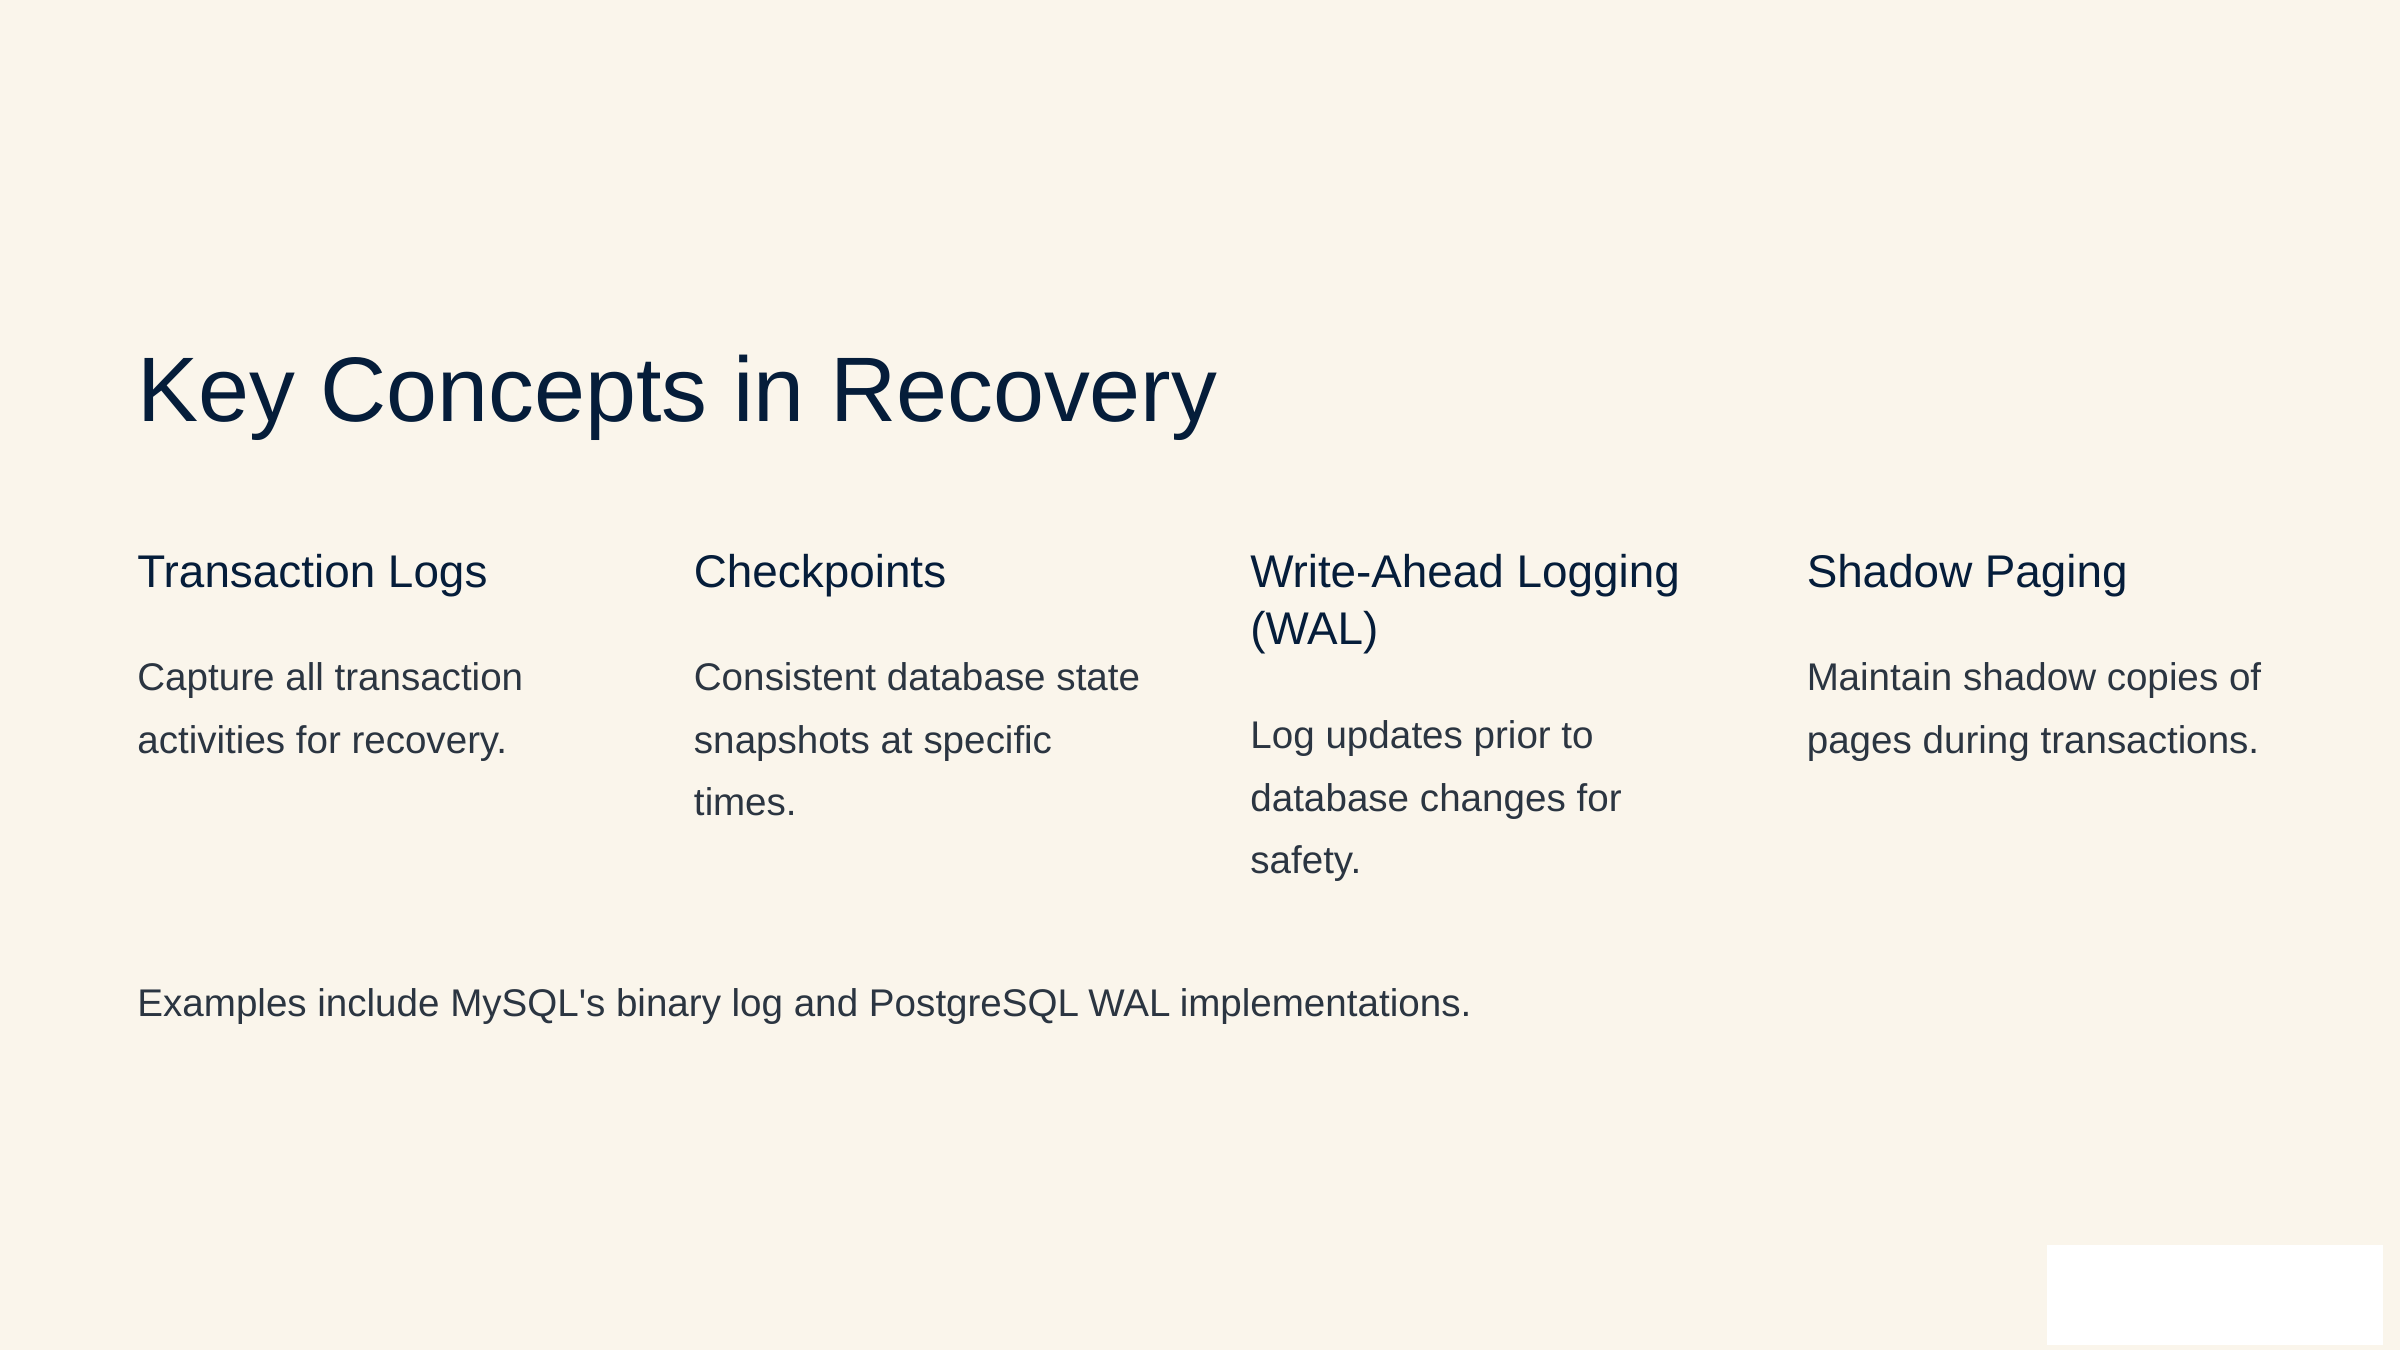

Key Concepts in Recovery
Transaction Logs
Checkpoints
Write-Ahead Logging (WAL)
Shadow Paging
Capture all transaction activities for recovery.
Consistent database state snapshots at specific times.
Maintain shadow copies of pages during transactions.
Log updates prior to database changes for safety.
Examples include MySQL's binary log and PostgreSQL WAL implementations.